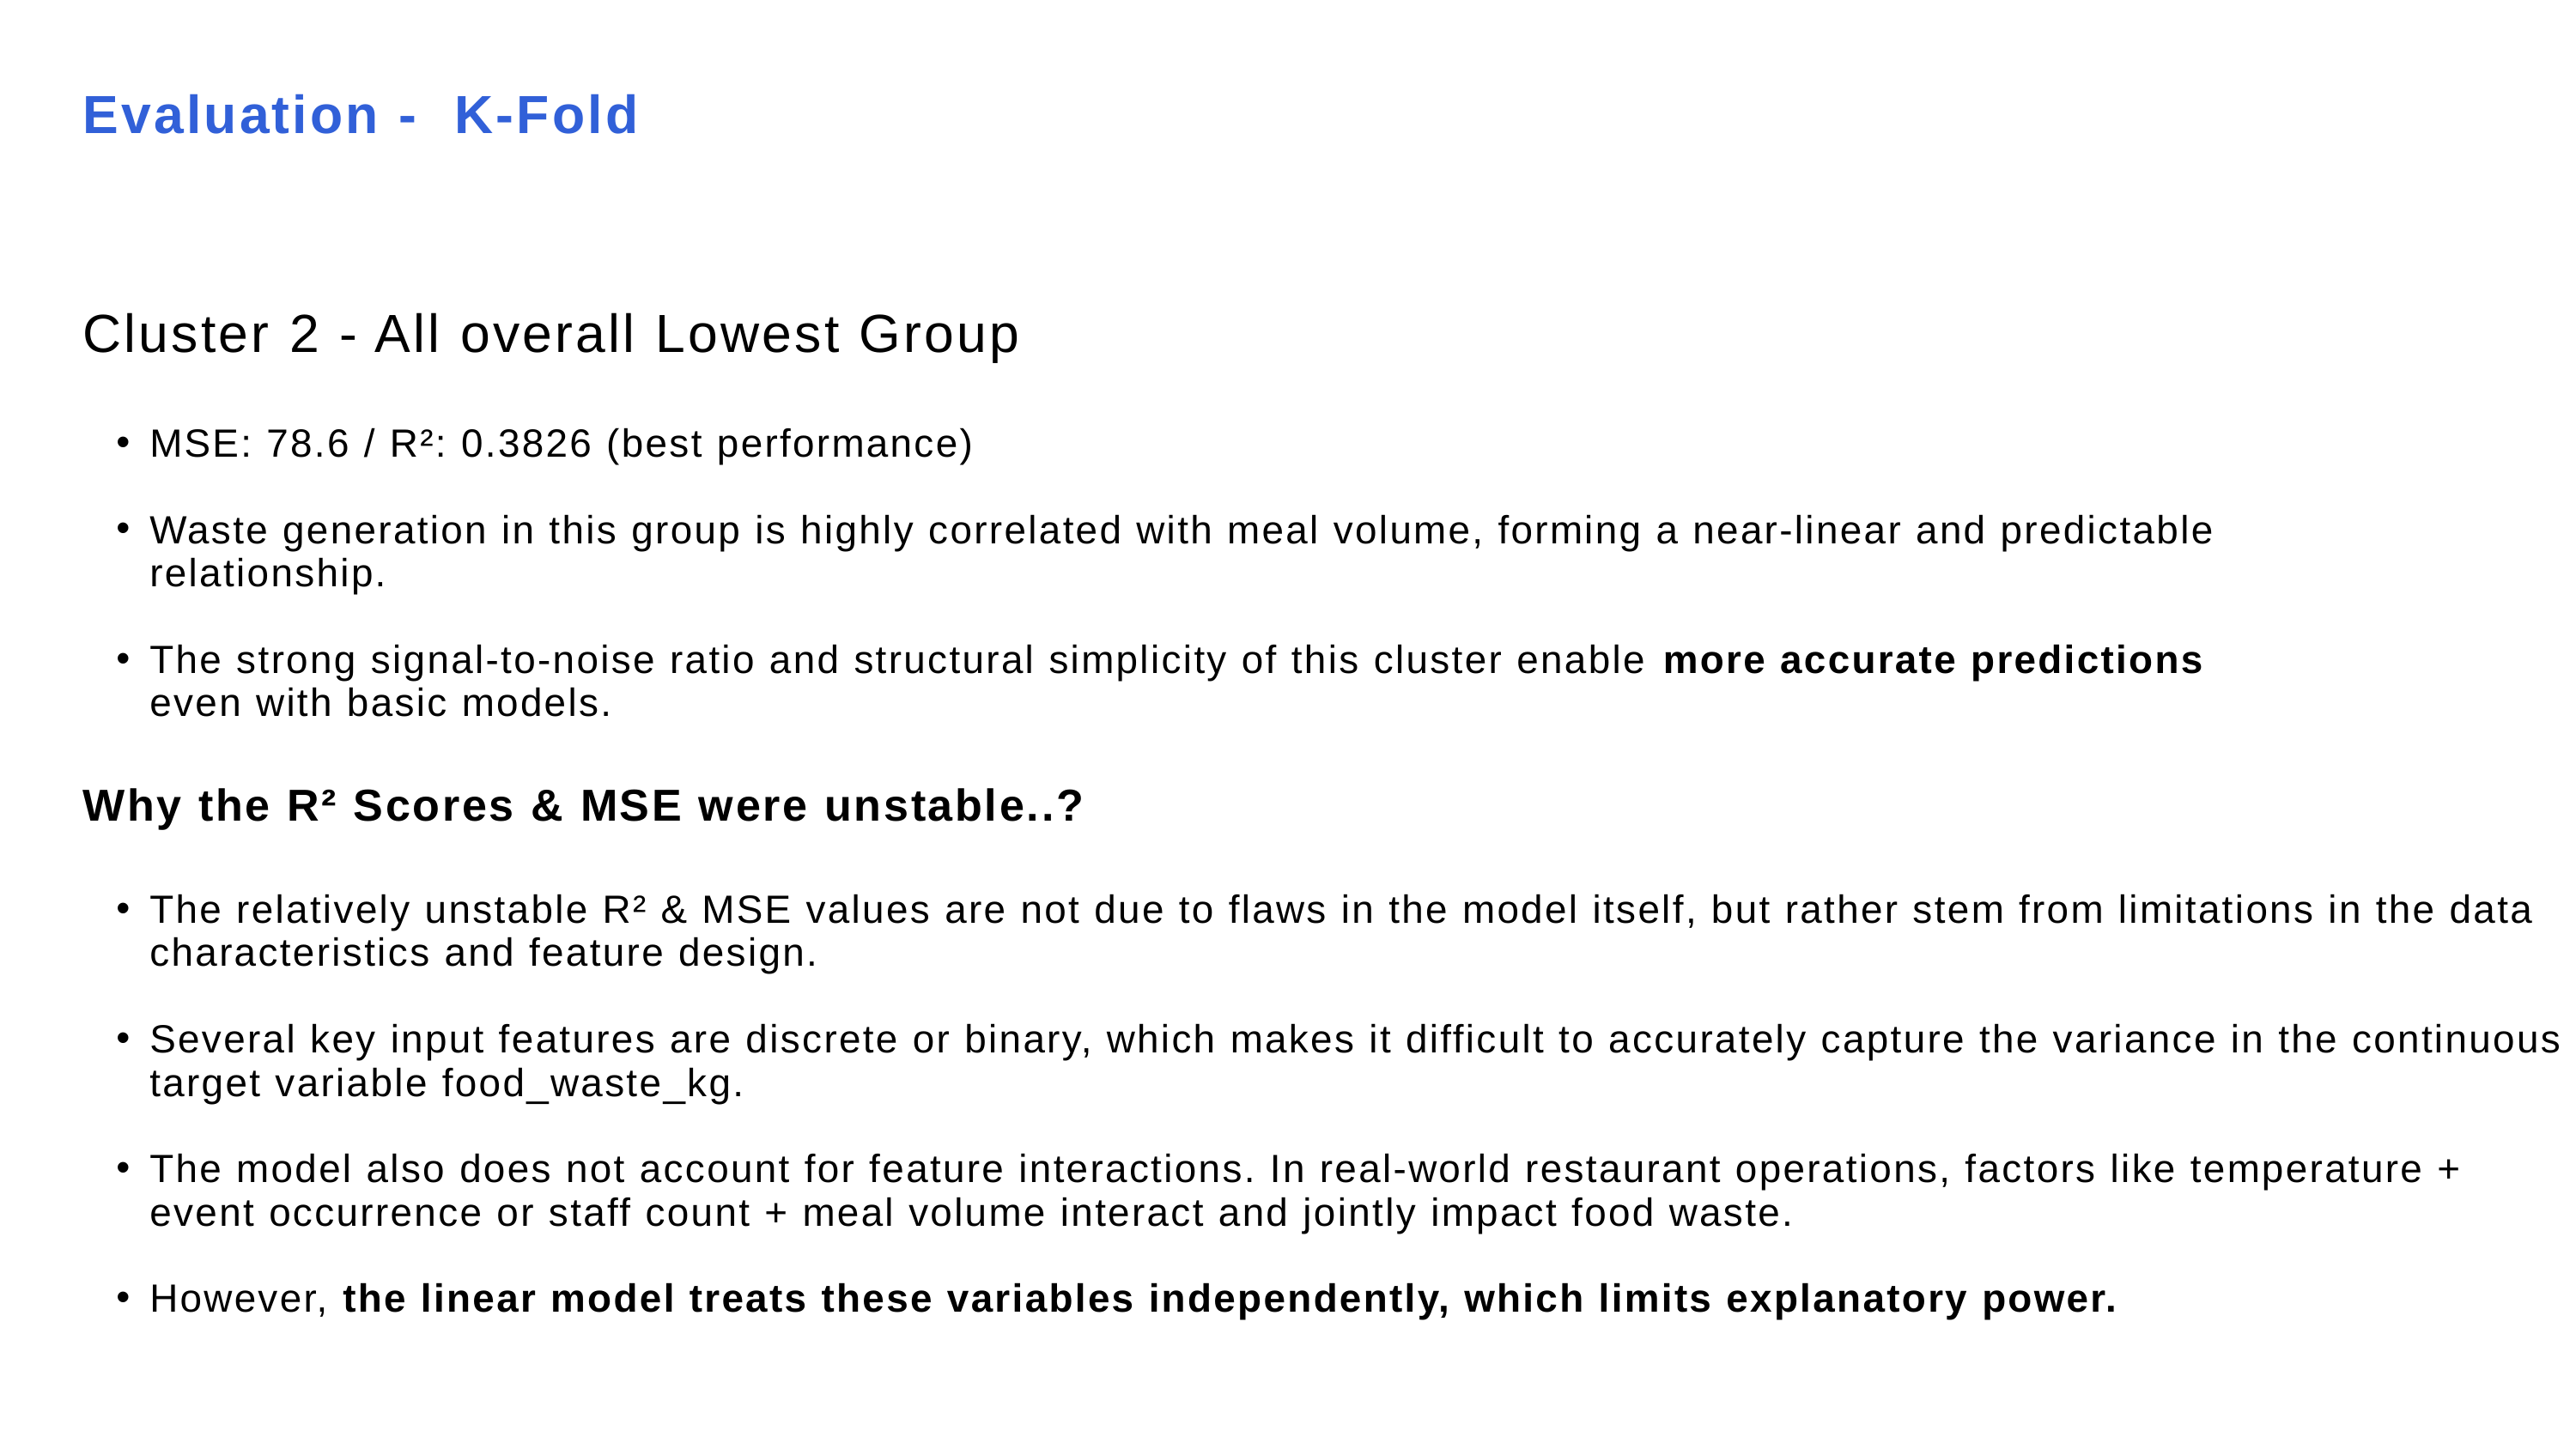

Evaluation -  K-Fold
Cluster 2 - All overall Lowest Group

MSE: 78.6 / R²: 0.3826 (best performance)

Waste generation in this group is highly correlated with meal volume, forming a near-linear and predictable relationship.

The strong signal-to-noise ratio and structural simplicity of this cluster enable more accurate predictions even with basic models.

Why the R² Scores & MSE were unstable..?

The relatively unstable R² & MSE values are not due to flaws in the model itself, but rather stem from limitations in the data characteristics and feature design.

Several key input features are discrete or binary, which makes it difficult to accurately capture the variance in the continuous target variable food_waste_kg.

The model also does not account for feature interactions. In real-world restaurant operations, factors like temperature + event occurrence or staff count + meal volume interact and jointly impact food waste.

However, the linear model treats these variables independently, which limits explanatory power.